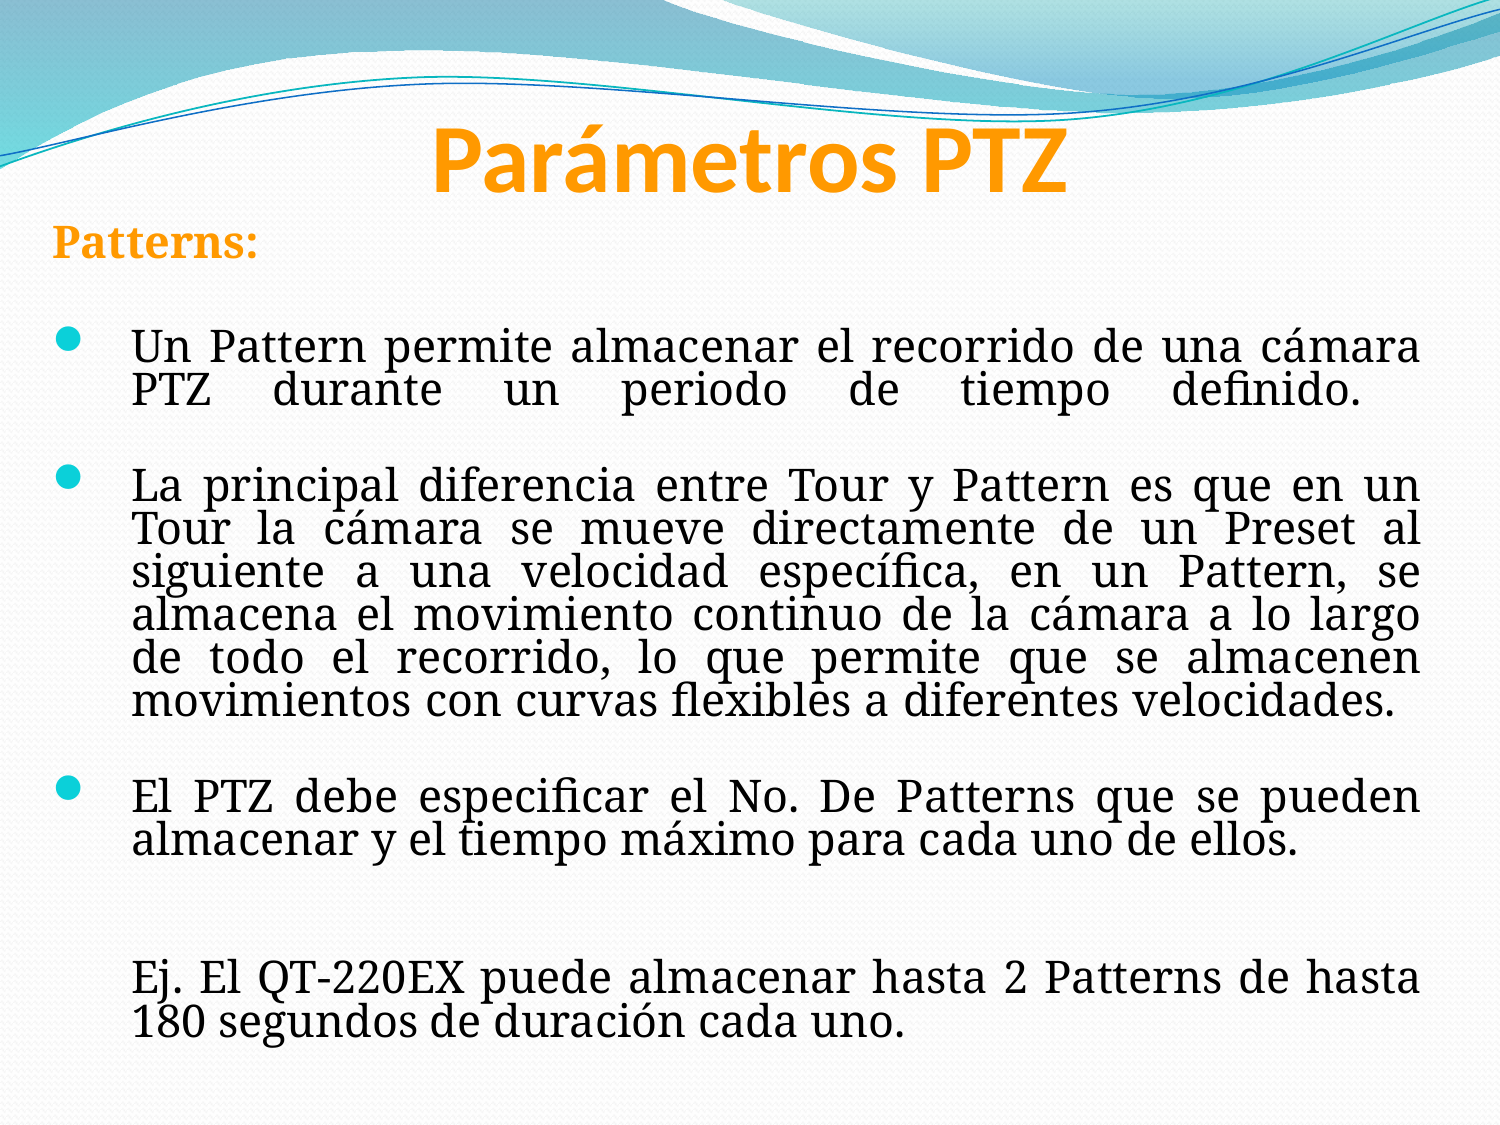

# Parámetros PTZ
Patterns:

Un Pattern permite almacenar el recorrido de una cámara PTZ durante un periodo de tiempo definido.
La principal diferencia entre Tour y Pattern es que en un Tour la cámara se mueve directamente de un Preset al siguiente a una velocidad específica, en un Pattern, se almacena el movimiento continuo de la cámara a lo largo de todo el recorrido, lo que permite que se almacenen movimientos con curvas flexibles a diferentes velocidades.
El PTZ debe especificar el No. De Patterns que se pueden almacenar y el tiempo máximo para cada uno de ellos.
Ej. El QT-220EX puede almacenar hasta 2 Patterns de hasta 180 segundos de duración cada uno.